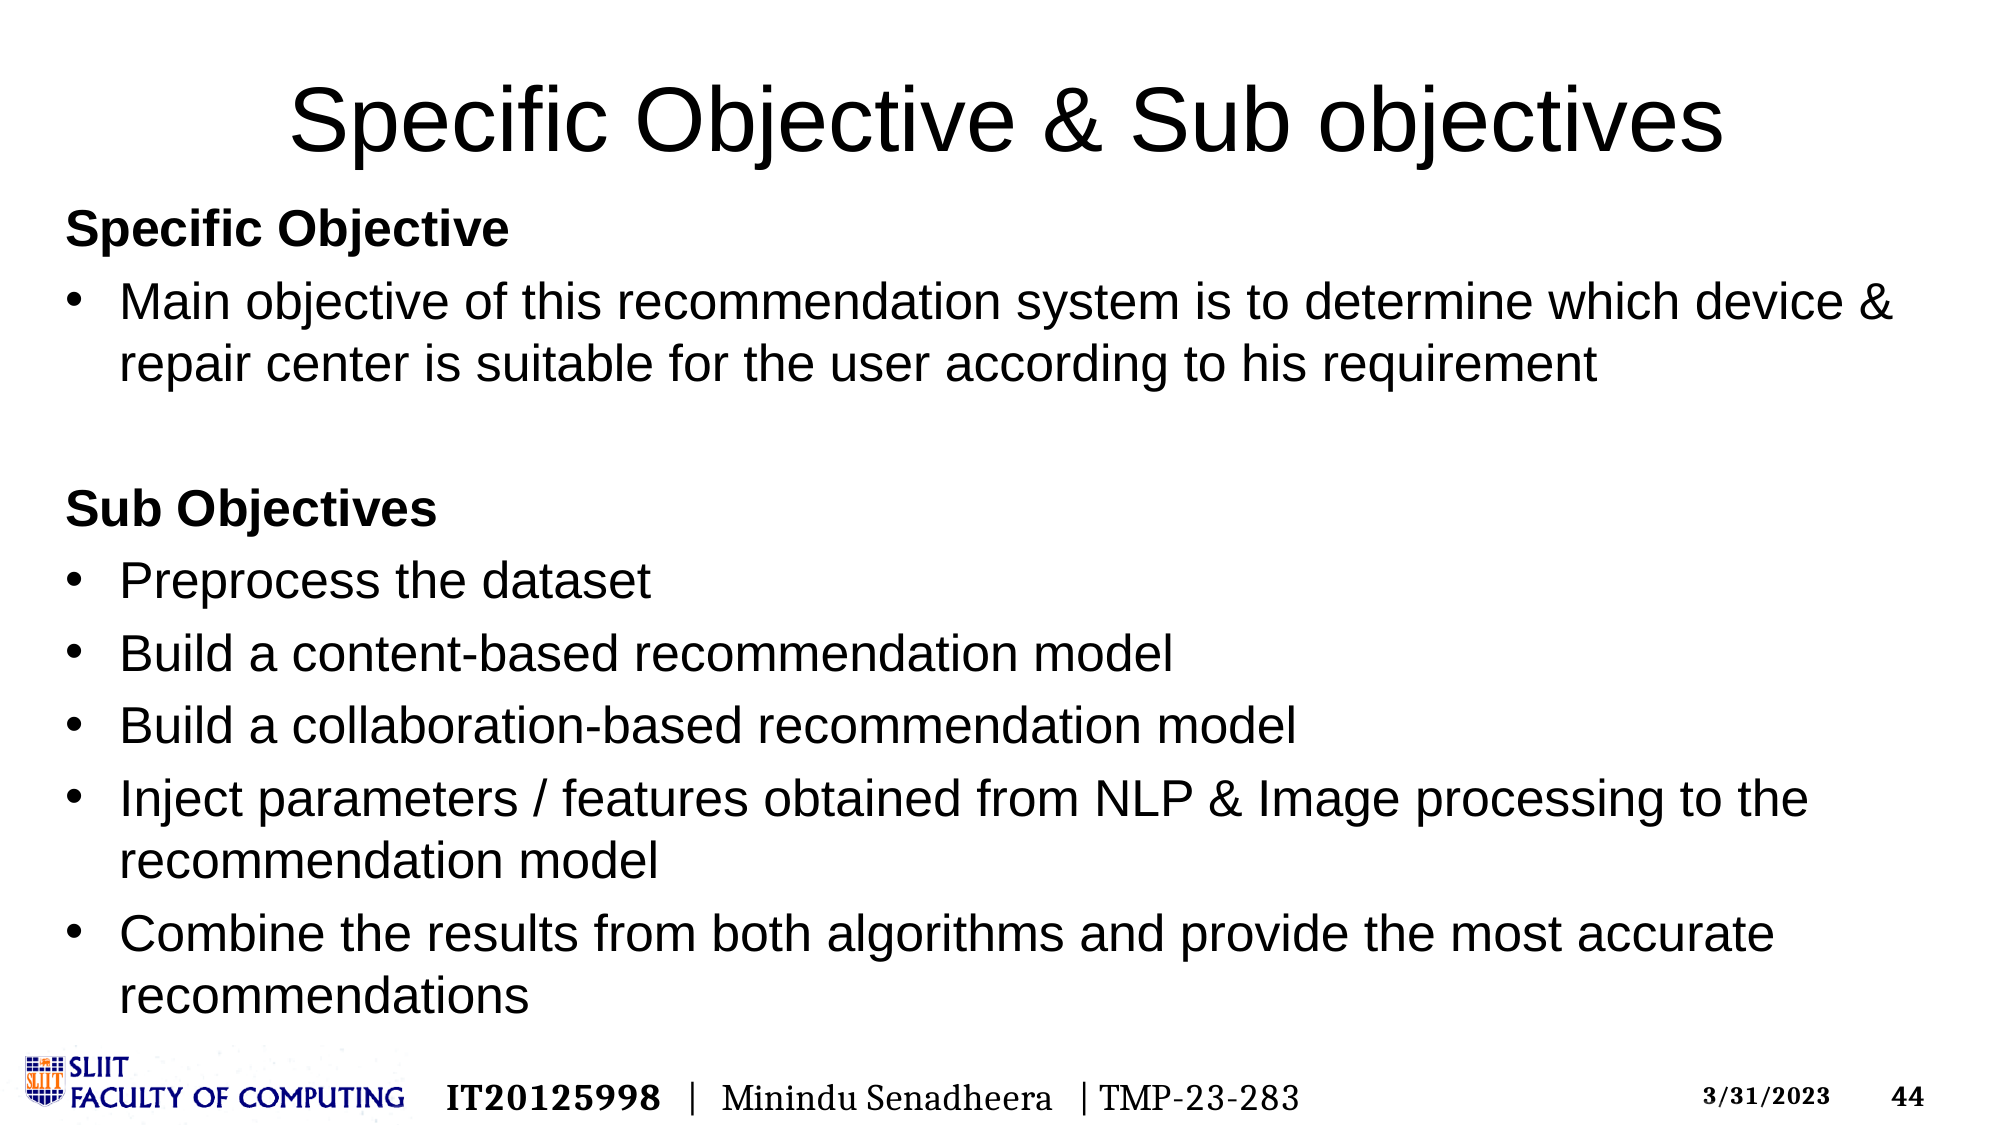

# Specific Objective & Sub objectives
Specific Objective
Main objective of this recommendation system is to determine which device & repair center is suitable for the user according to his requirement

Sub Objectives
Preprocess the dataset
Build a content-based recommendation model
Build a collaboration-based recommendation model
Inject parameters / features obtained from NLP & Image processing to the recommendation model
Combine the results from both algorithms and provide the most accurate recommendations

IT20125998   |   Minindu Senadheera   | TMP-23-283